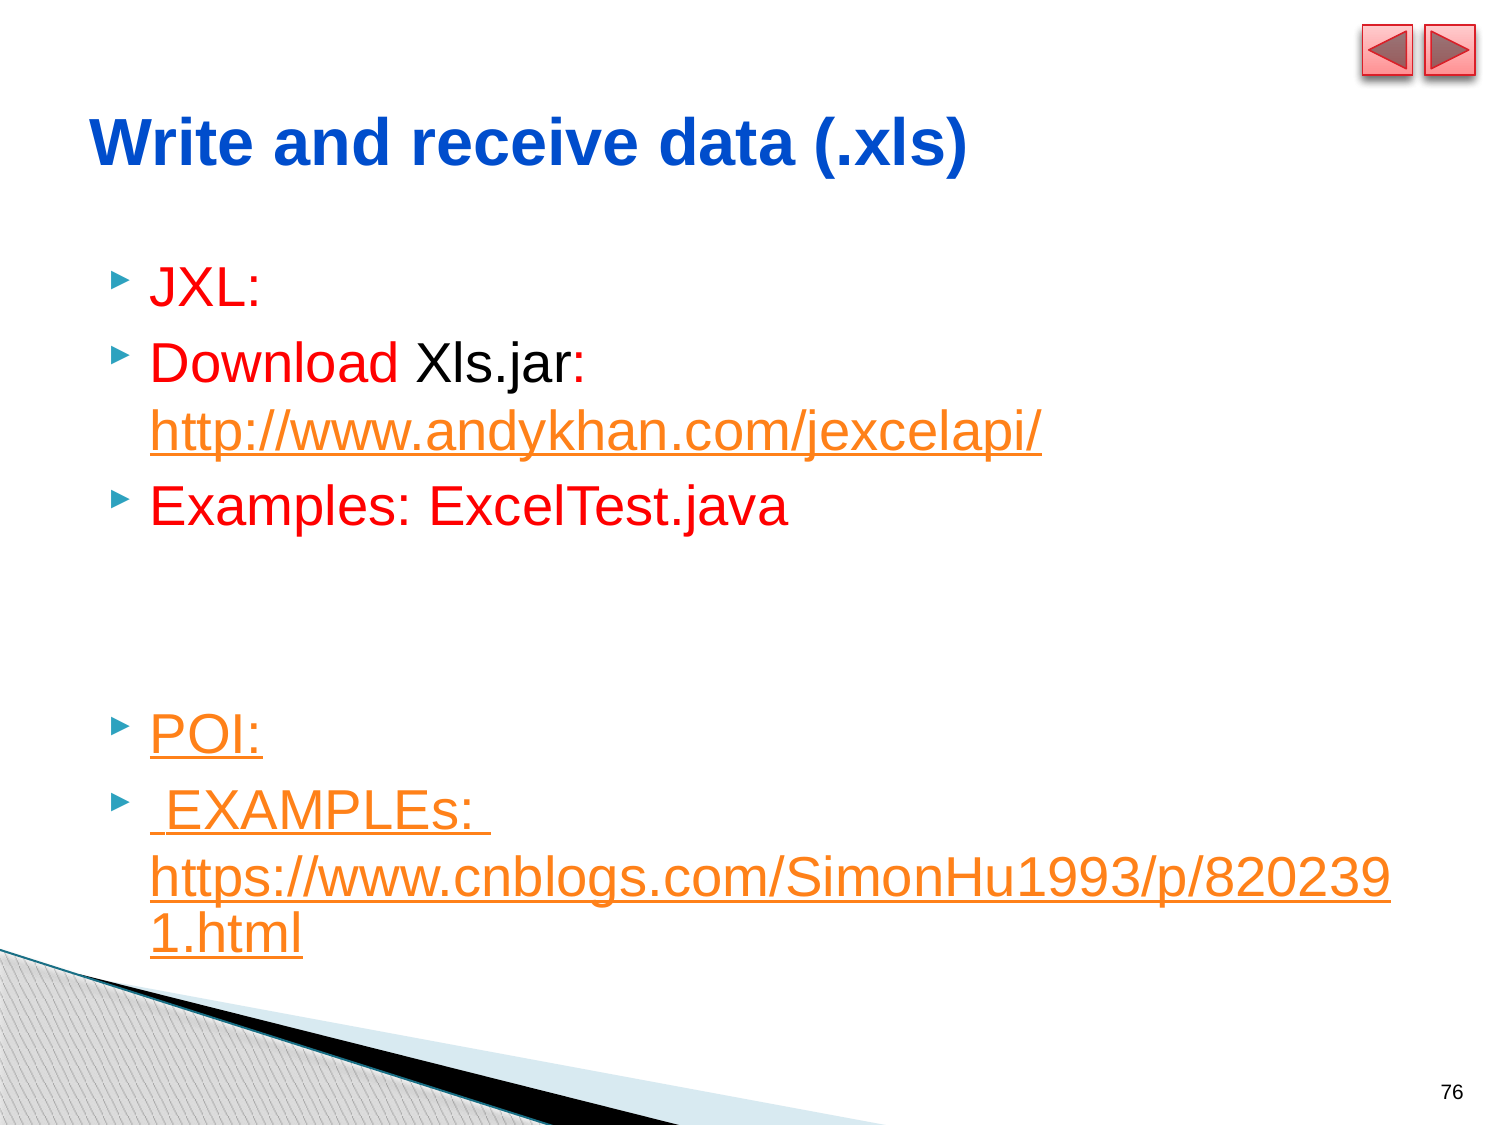

# Write and receive data (.xls)
JXL:
Download Xls.jar: http://www.andykhan.com/jexcelapi/
Examples: ExcelTest.java

POI:
 EXAMPLEs: https://www.cnblogs.com/SimonHu1993/p/8202391.html
76